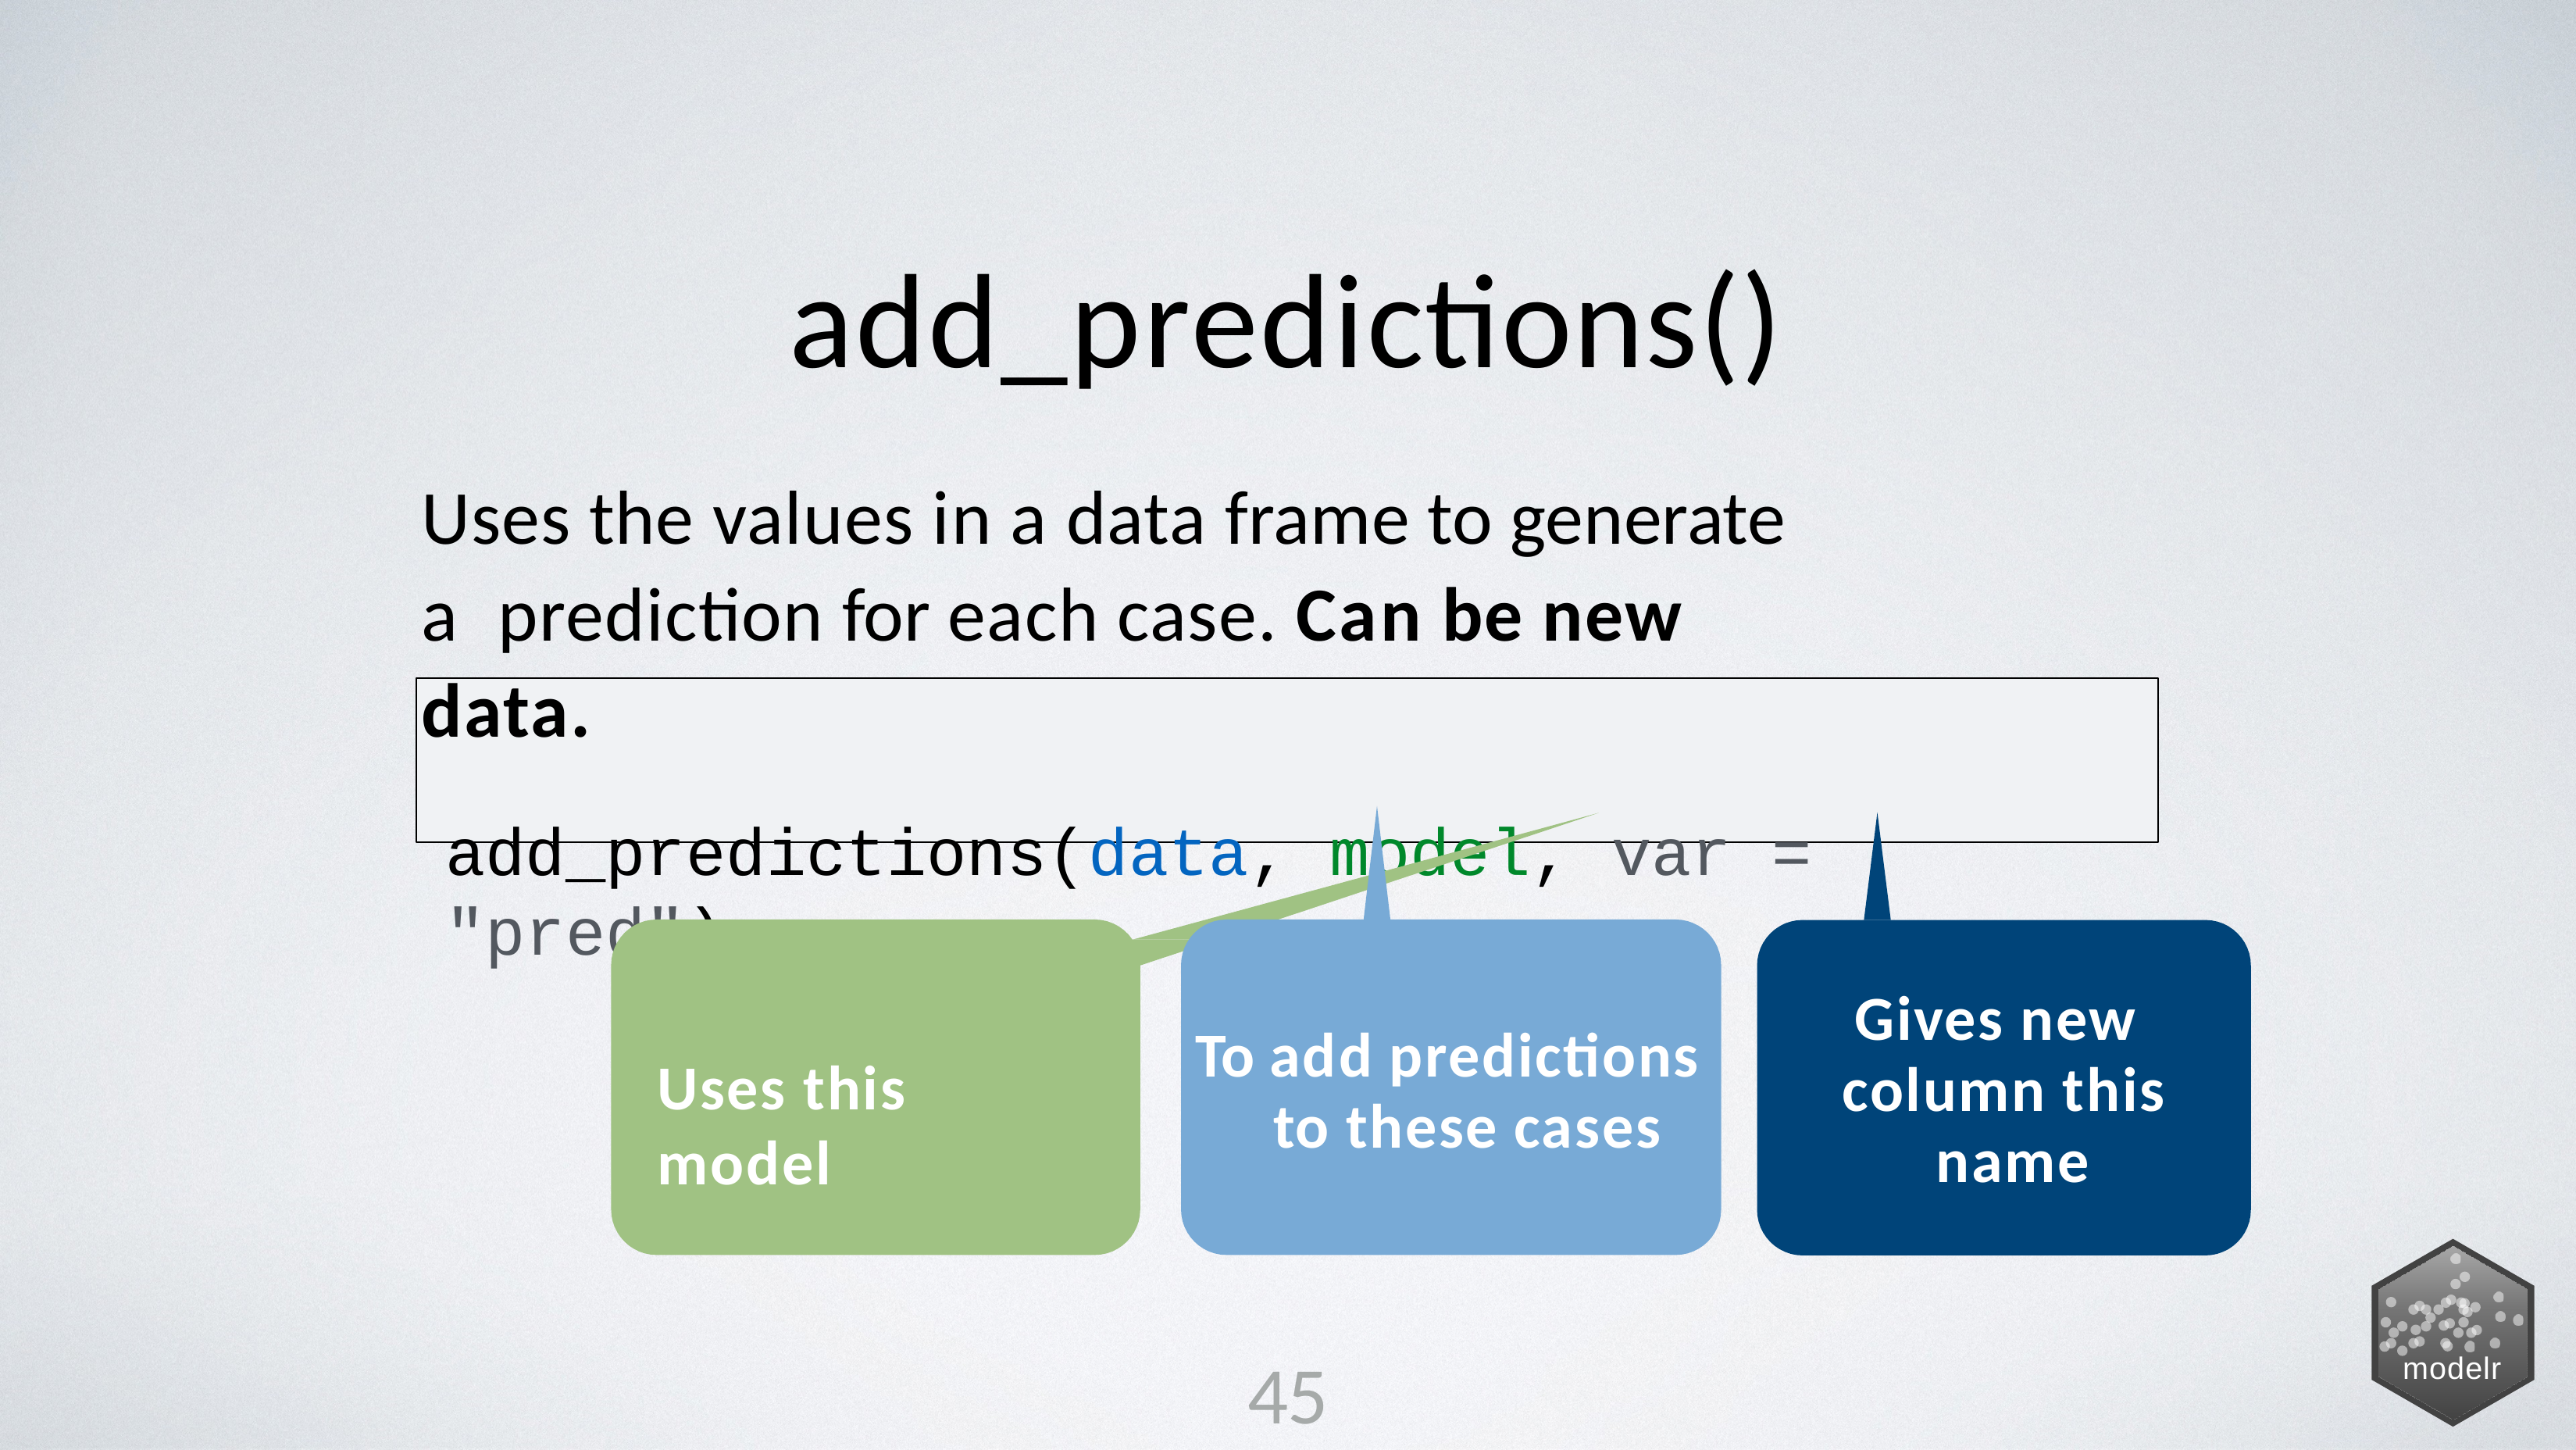

# add_predictions()
Uses the values in a data frame to generate a  prediction for each case. Can be new data.
add_predictions(data, model, var = "pred")

Gives new  column this  name
To add predictions  to these cases
Uses this model

45

modelr